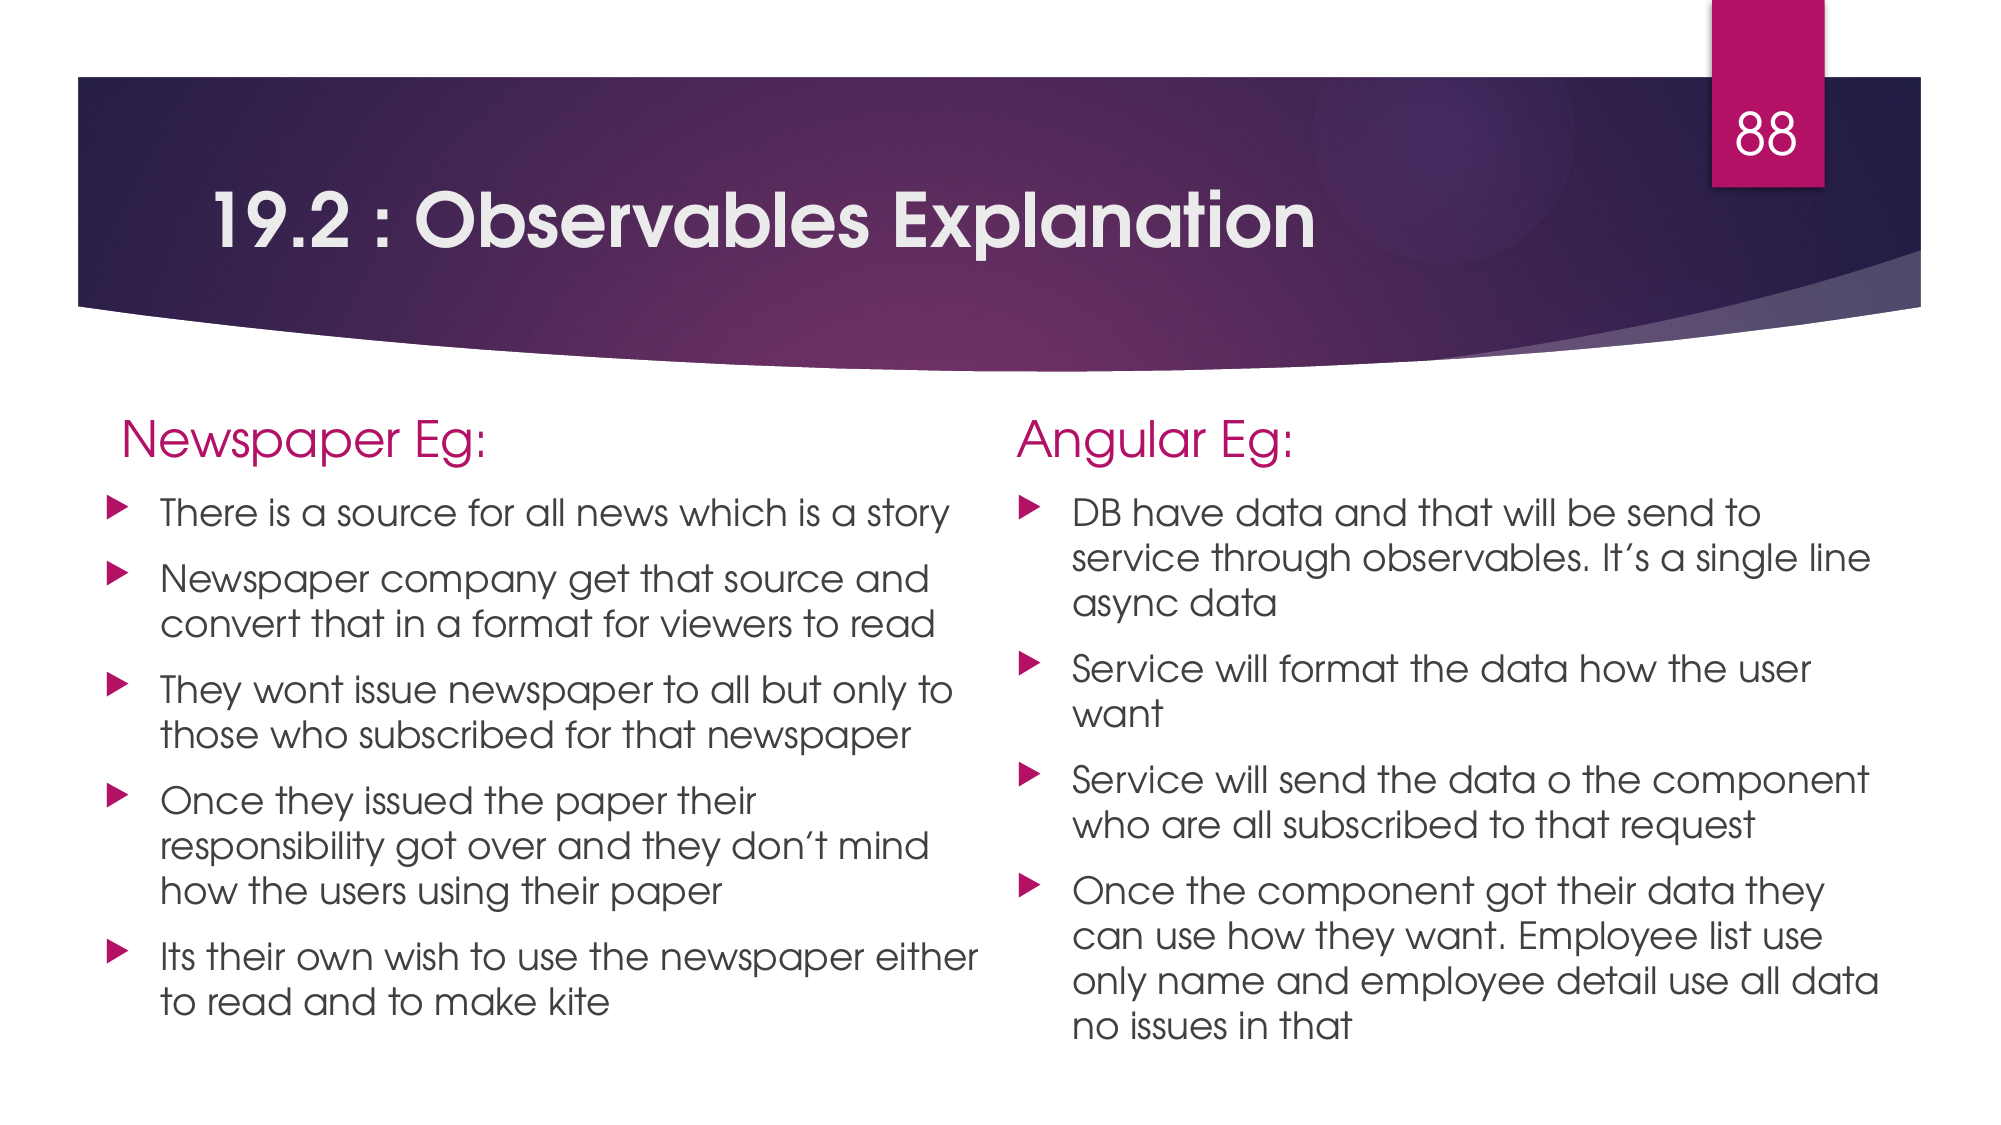

88
# 19.2 : Observables Explanation
Newspaper Eg:
Angular Eg:
There is a source for all news which is a story
Newspaper company get that source and convert that in a format for viewers to read
They wont issue newspaper to all but only to those who subscribed for that newspaper
Once they issued the paper their responsibility got over and they don’t mind how the users using their paper
Its their own wish to use the newspaper either to read and to make kite
DB have data and that will be send to service through observables. It’s a single line async data
Service will format the data how the user want
Service will send the data o the component who are all subscribed to that request
Once the component got their data they can use how they want. Employee list use only name and employee detail use all data no issues in that